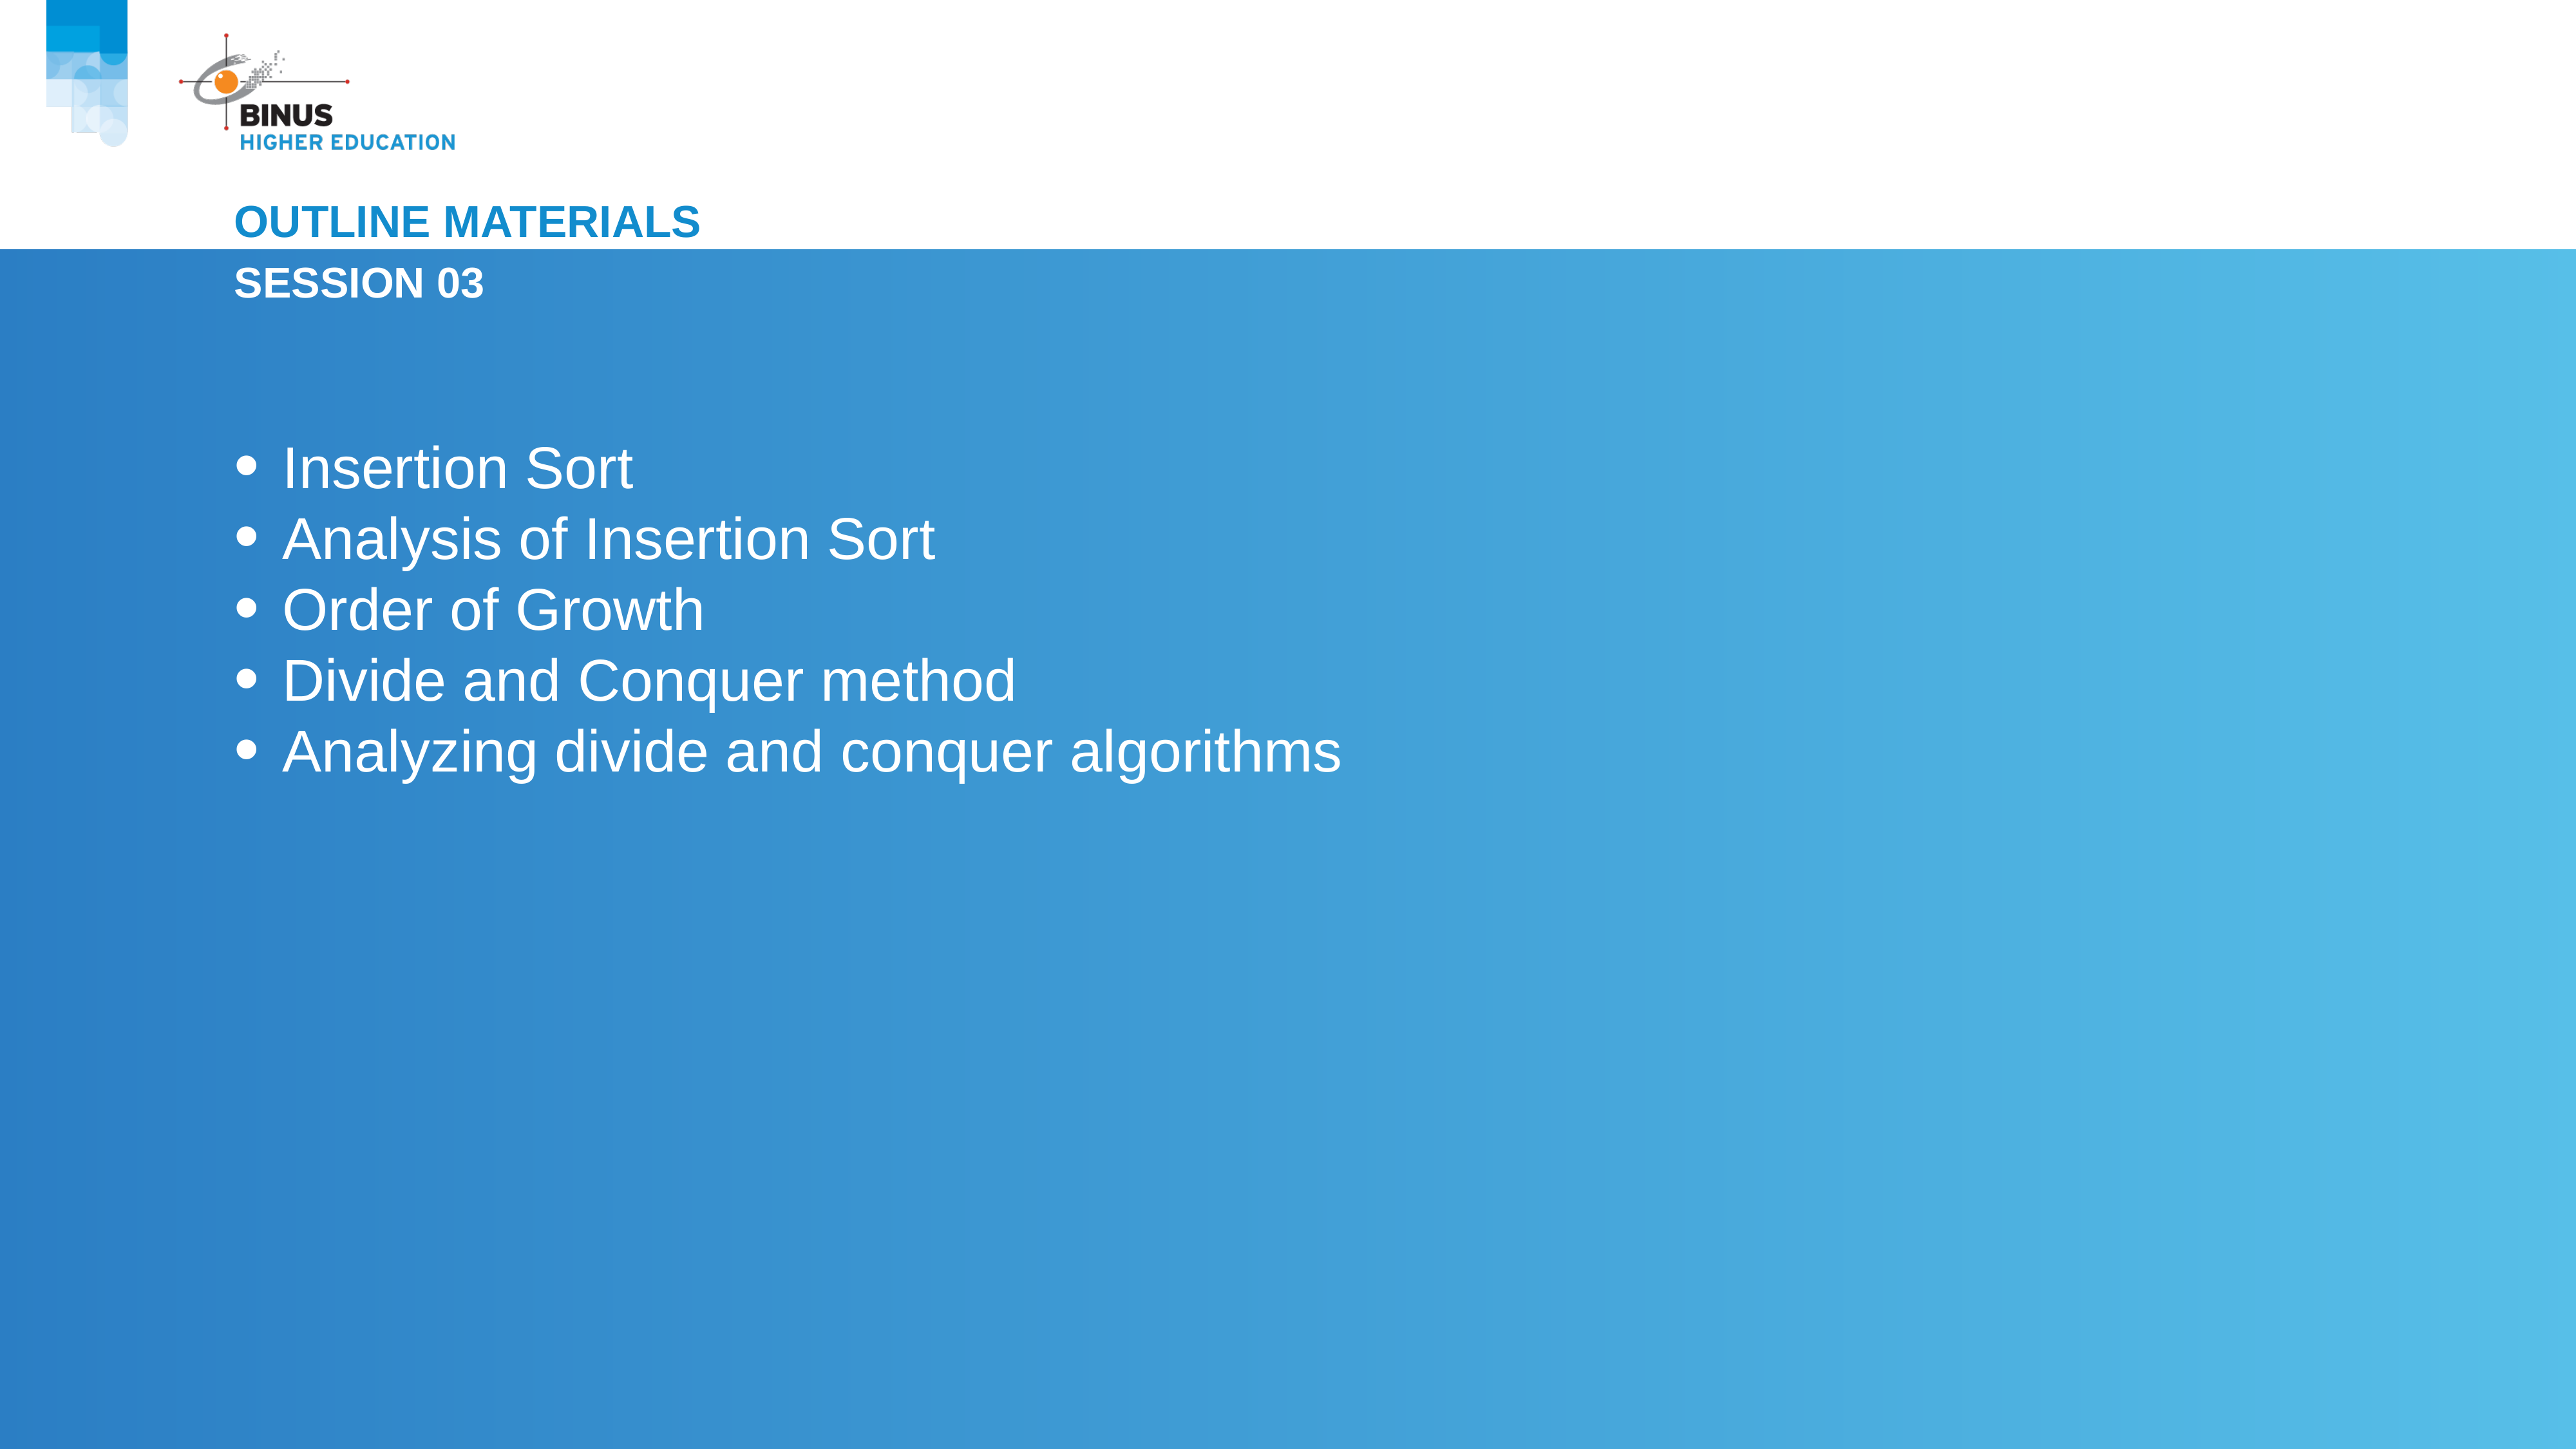

# Outline Materials
Session 03
Insertion Sort
Analysis of Insertion Sort
Order of Growth
Divide and Conquer method
Analyzing divide and conquer algorithms